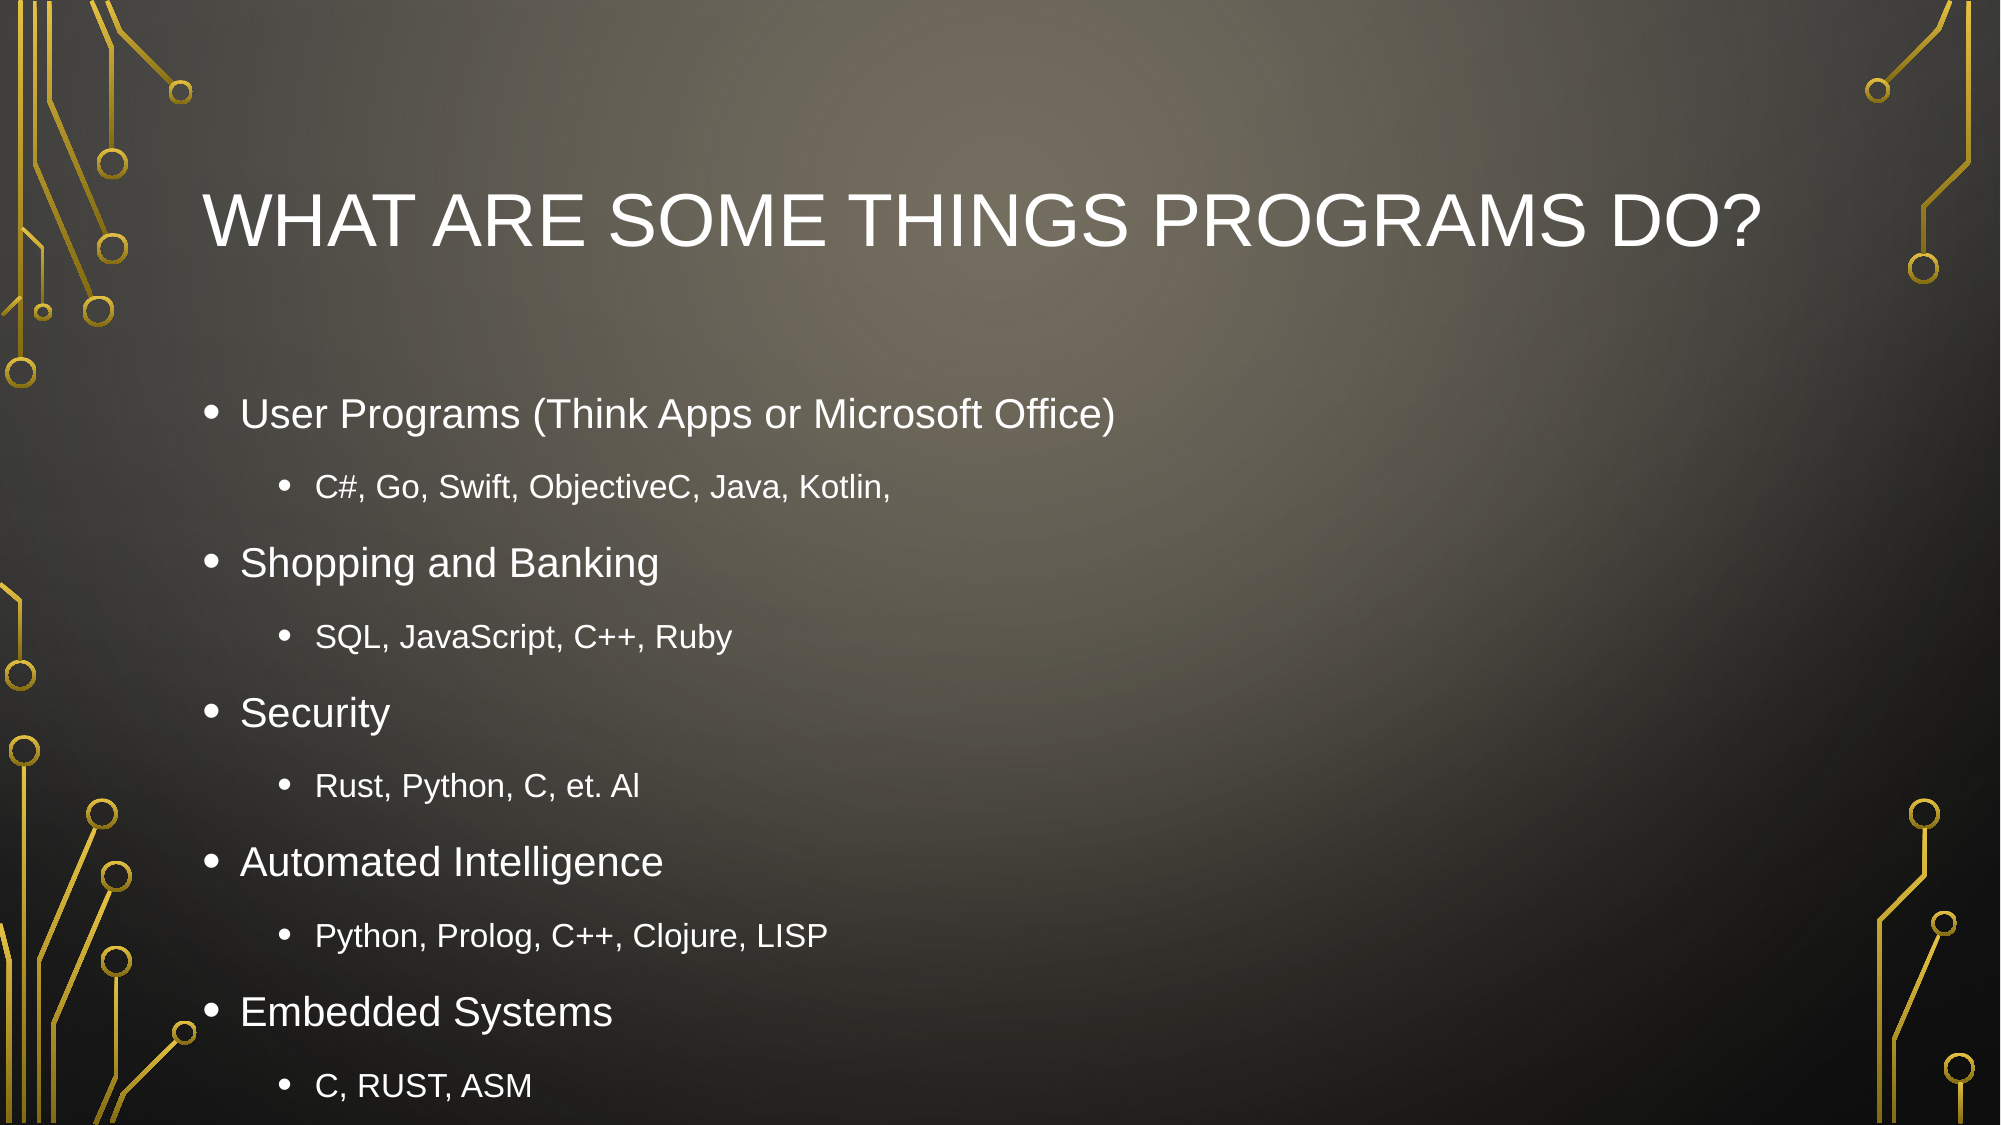

# What Are Some Things Programs Do?
User Programs (Think Apps or Microsoft Office)
C#, Go, Swift, ObjectiveC, Java, Kotlin,
Shopping and Banking
SQL, JavaScript, C++, Ruby
Security
Rust, Python, C, et. Al
Automated Intelligence
Python, Prolog, C++, Clojure, LISP
Embedded Systems
C, RUST, ASM